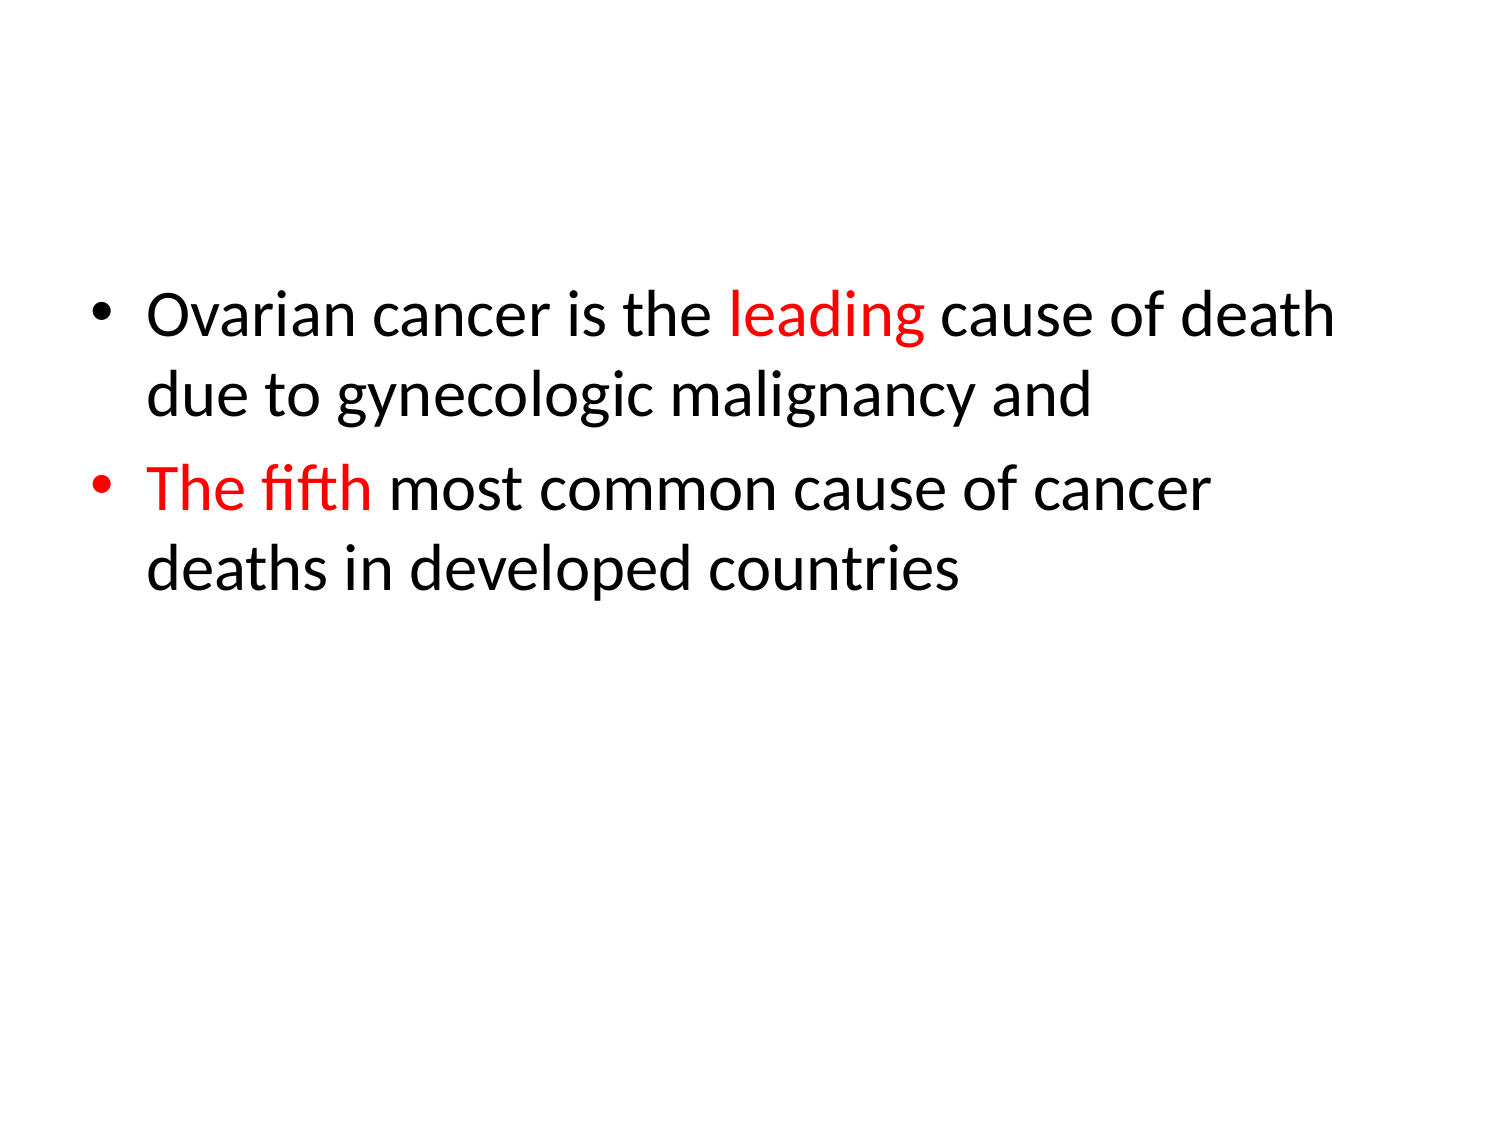

Ovarian cancer is the leading cause of death due to gynecologic malignancy and
The fifth most common cause of cancer deaths in developed countries